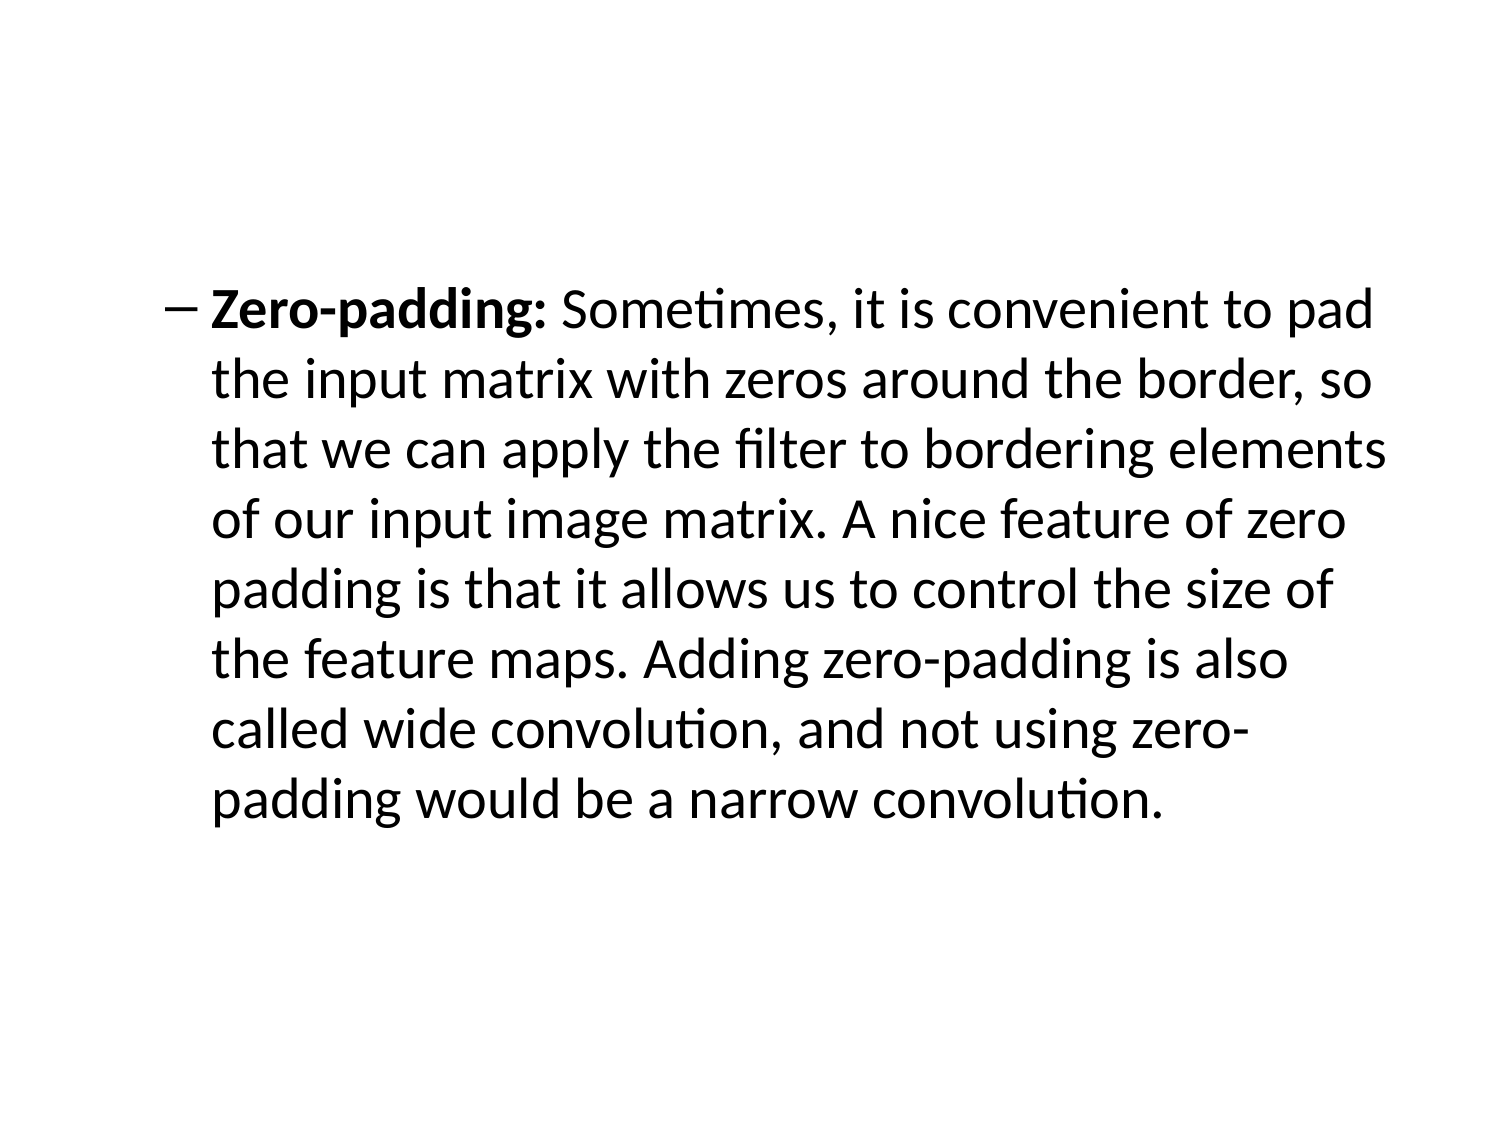

#
Zero-padding: Sometimes, it is convenient to pad the input matrix with zeros around the border, so that we can apply the filter to bordering elements of our input image matrix. A nice feature of zero padding is that it allows us to control the size of the feature maps. Adding zero-padding is also called wide convolution, and not using zero-padding would be a narrow convolution.